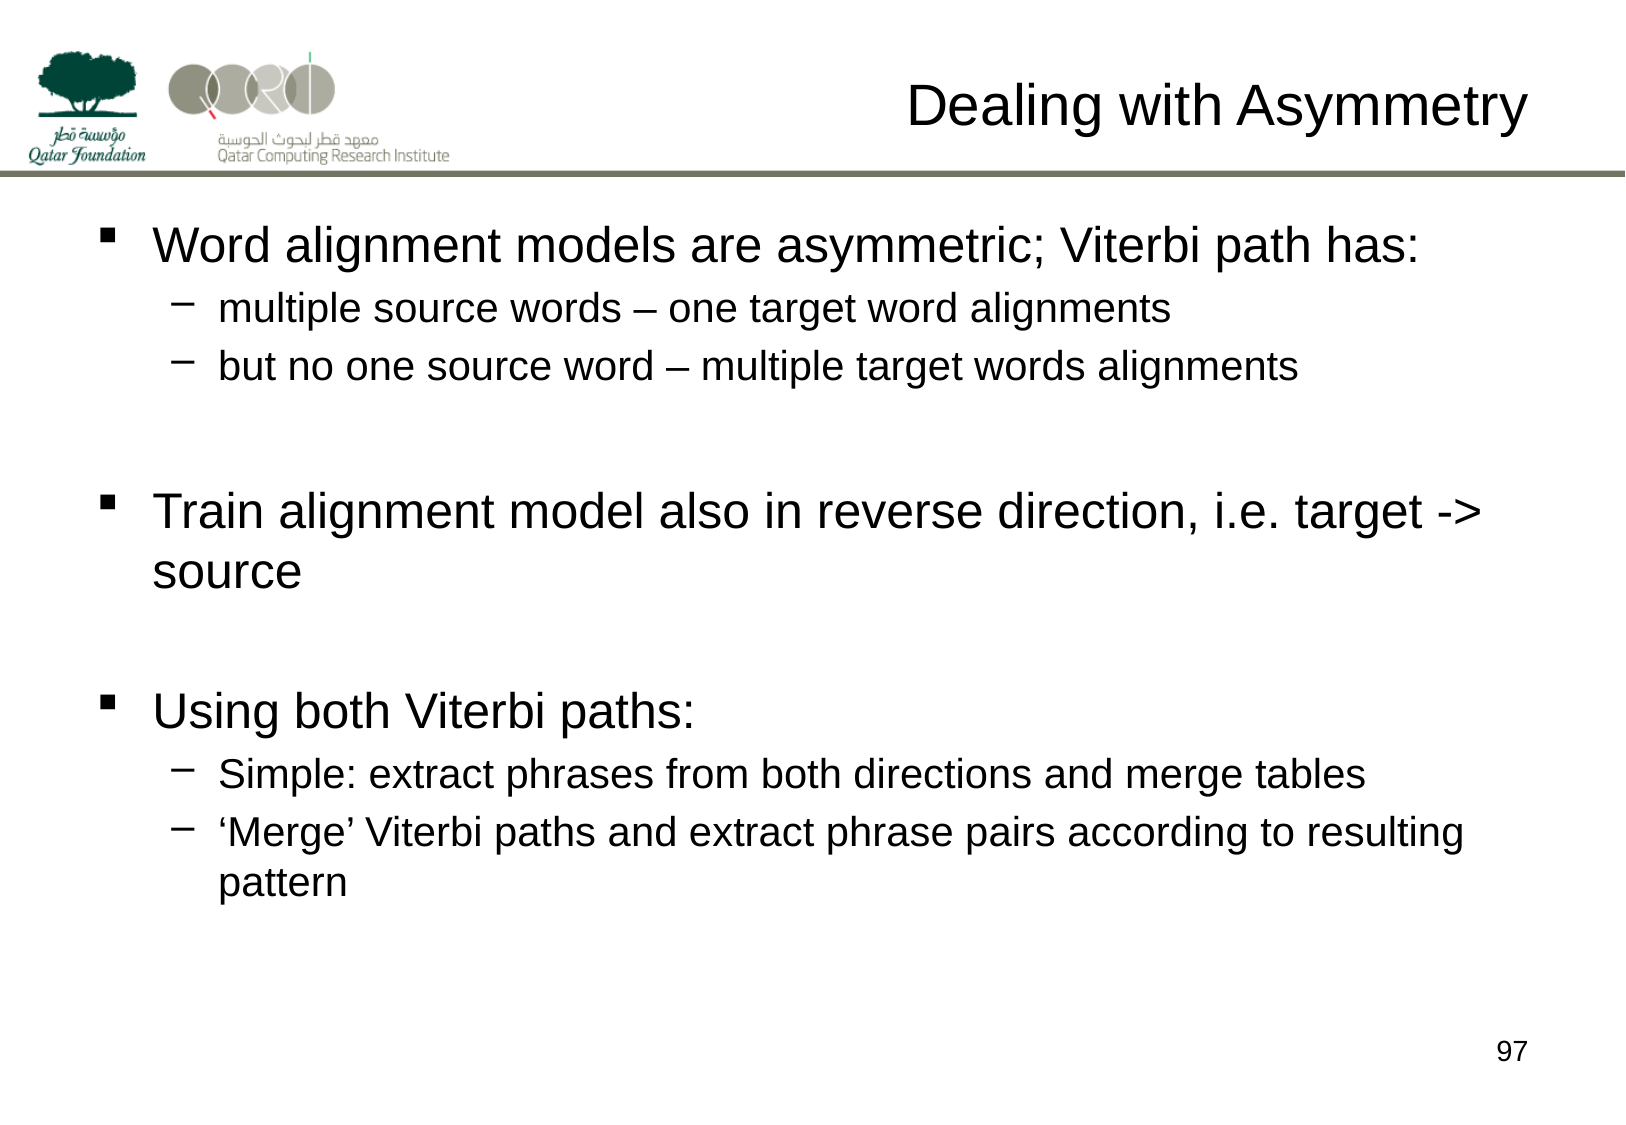

# Dealing with Asymmetry
Word alignment models are asymmetric; Viterbi path has:
multiple source words – one target word alignments
but no one source word – multiple target words alignments

Train alignment model also in reverse direction, i.e. target -> source

Using both Viterbi paths:
Simple: extract phrases from both directions and merge tables
‘Merge’ Viterbi paths and extract phrase pairs according to resulting pattern
97